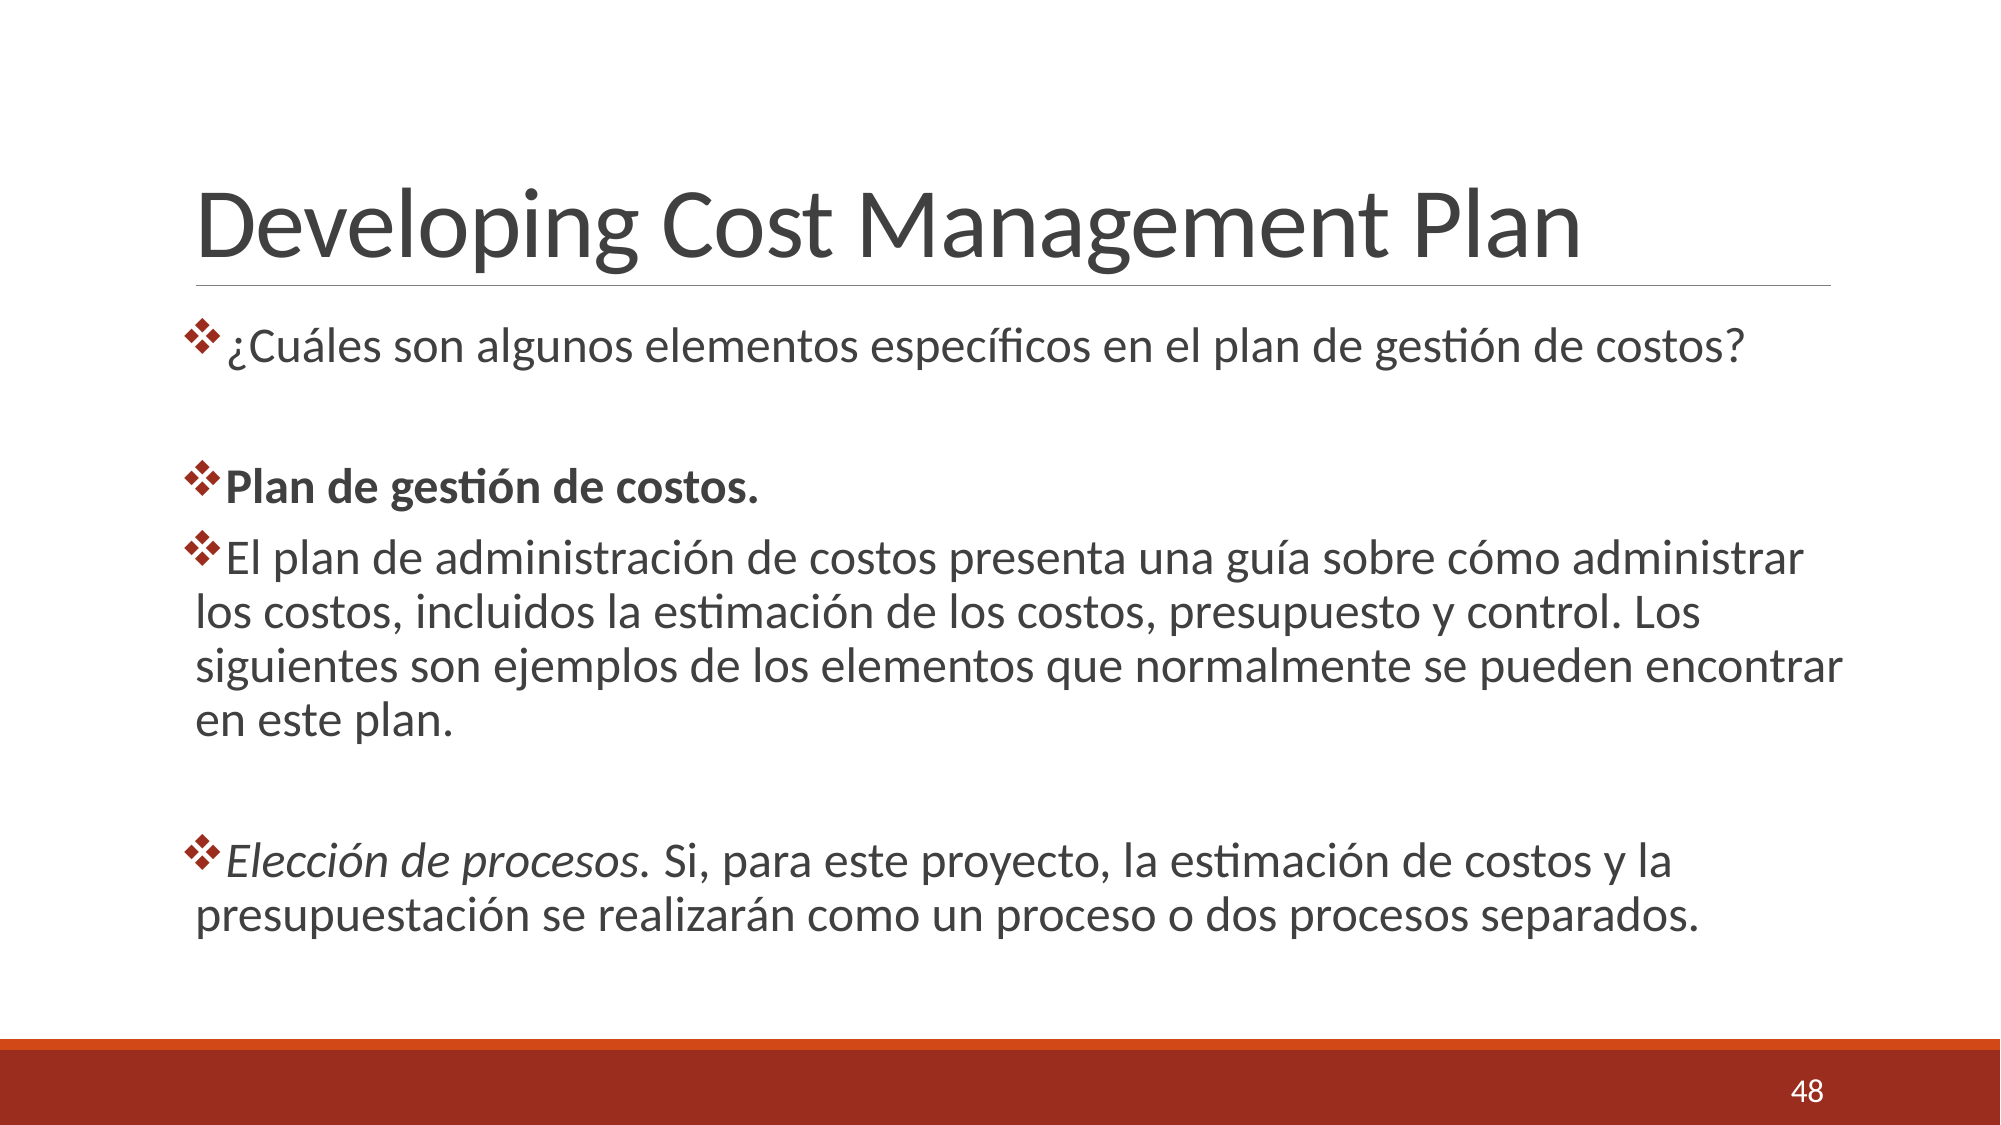

# Developing Cost Management Plan
¿Cuáles son algunos elementos específicos en el plan de gestión de costos?

Plan de gestión de costos.
El plan de administración de costos presenta una guía sobre cómo administrar los costos, incluidos la estimación de los costos, presupuesto y control. Los siguientes son ejemplos de los elementos que normalmente se pueden encontrar en este plan.

Elección de procesos. Si, para este proyecto, la estimación de costos y la presupuestación se realizarán como un proceso o dos procesos separados.
48